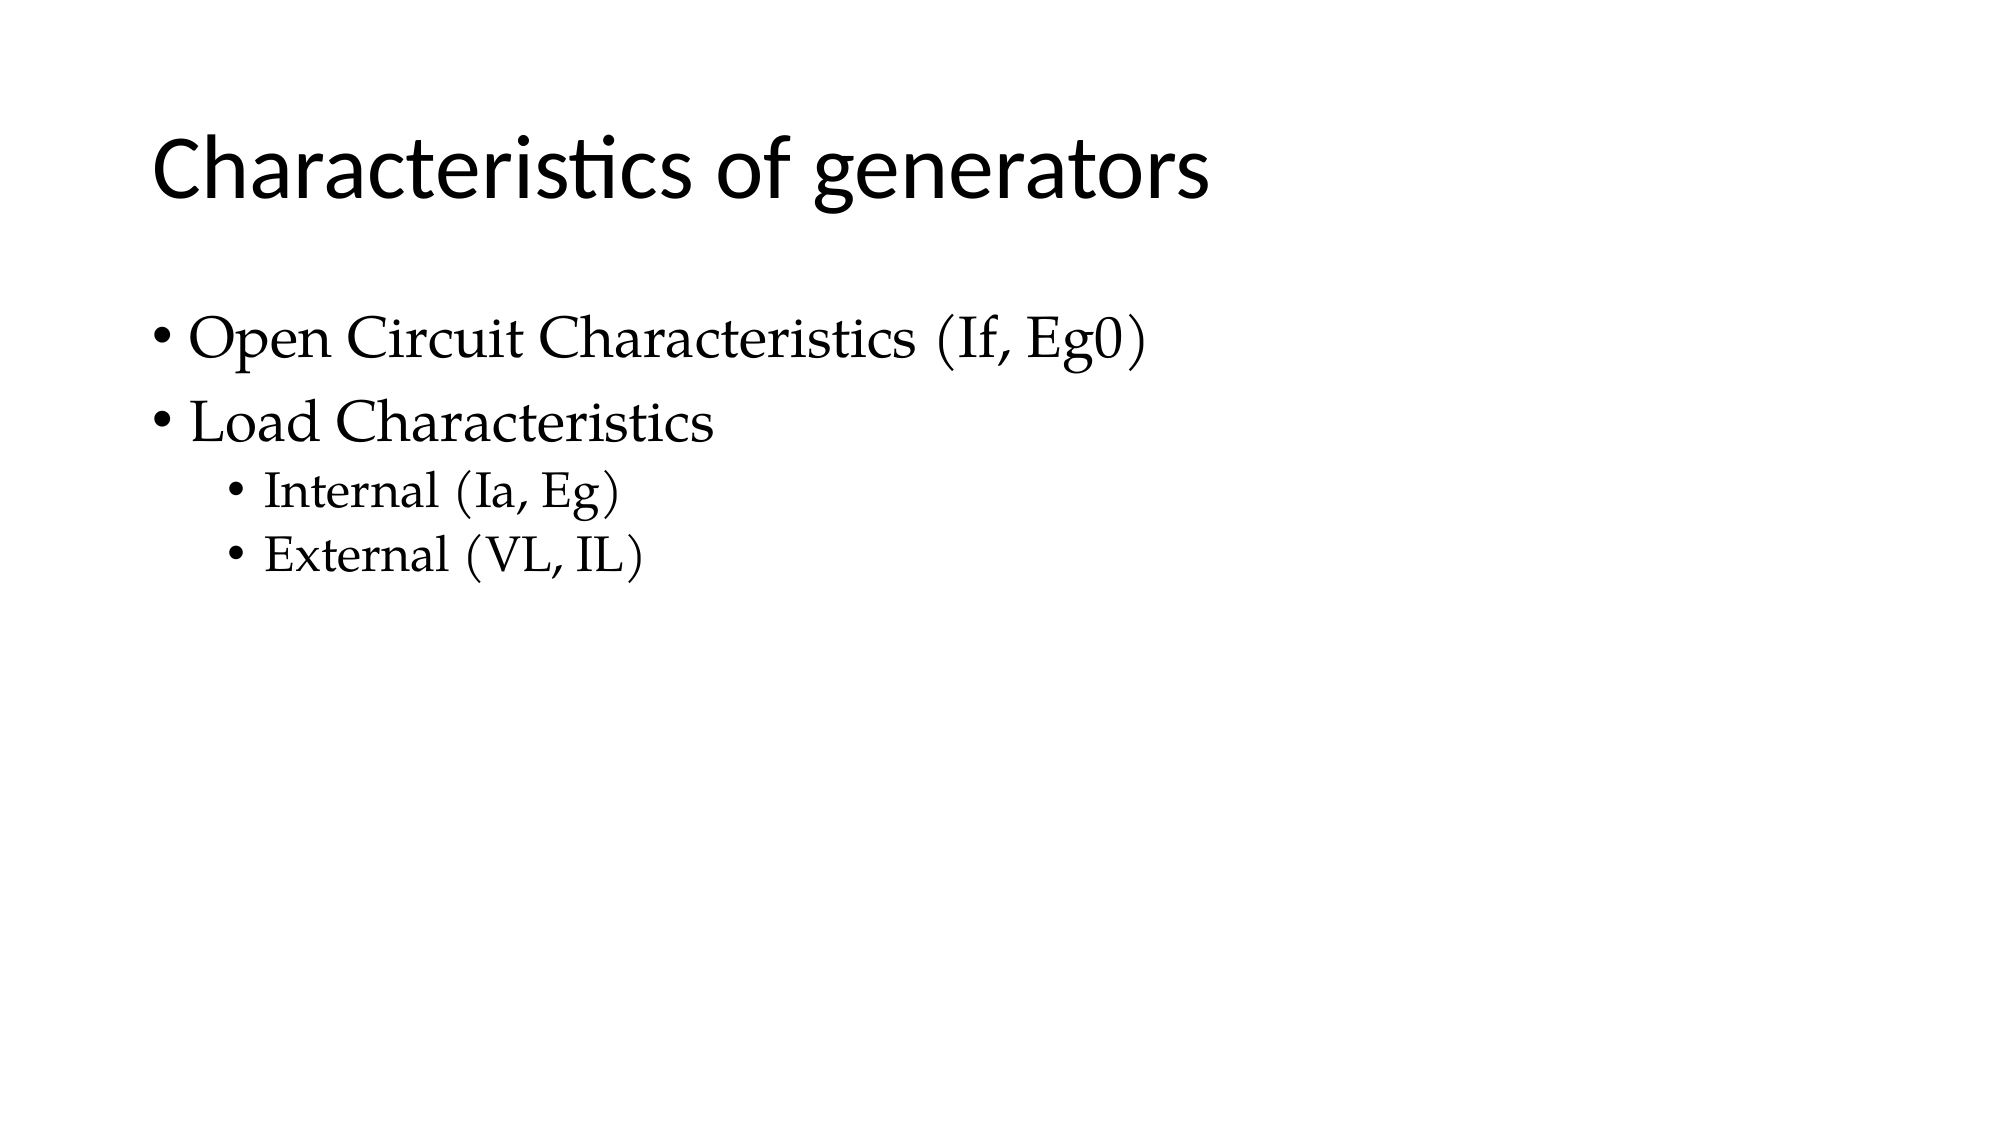

# Characteristics of generators
Open Circuit Characteristics (If, Eg0)
Load Characteristics
Internal (Ia, Eg)
External (VL, IL)